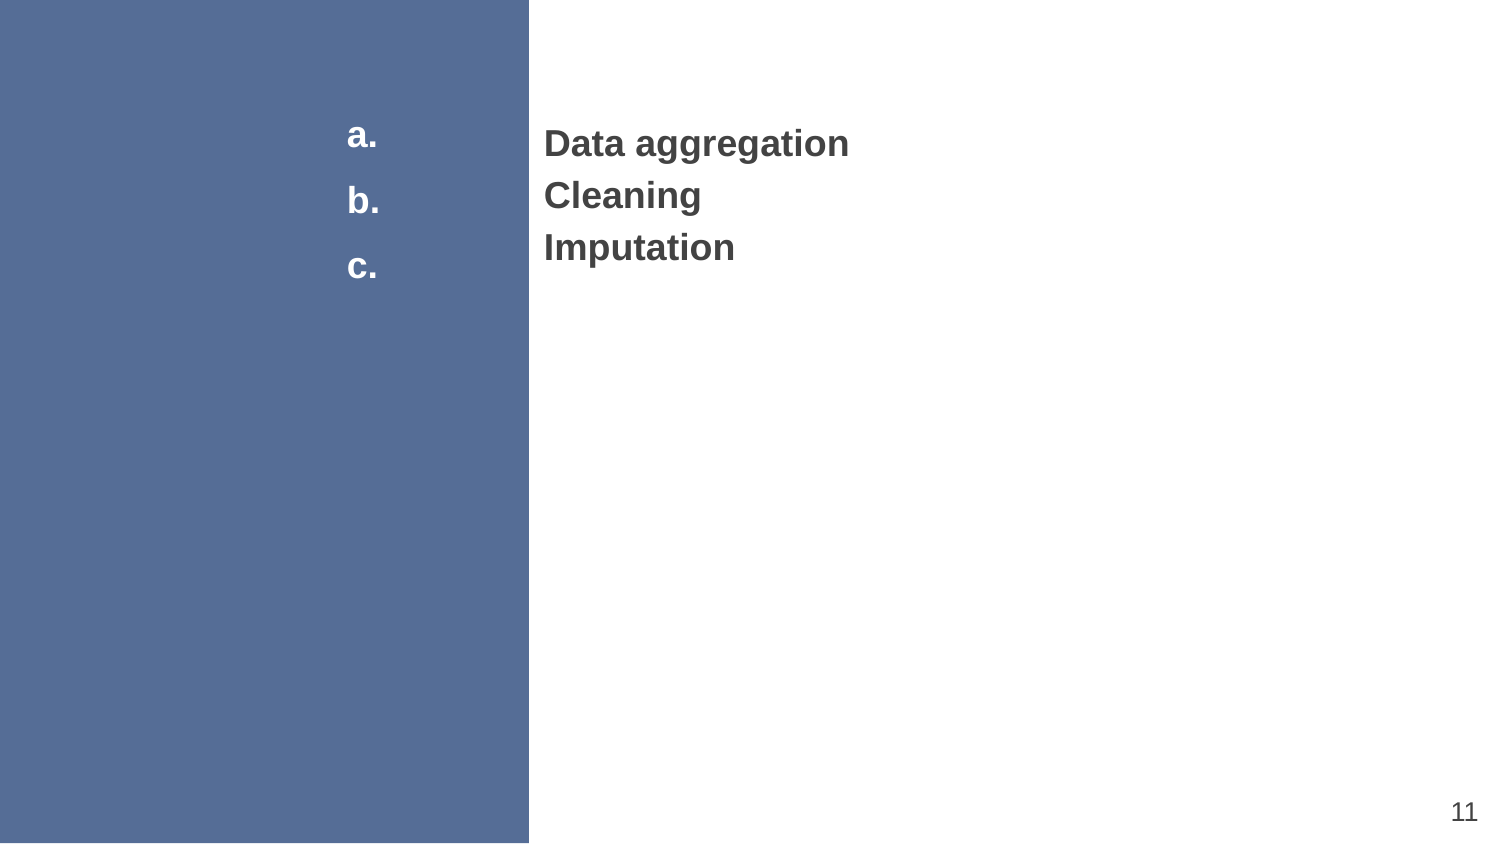

Data aggregation
Cleaning
Imputation

a.
b.
c.

11